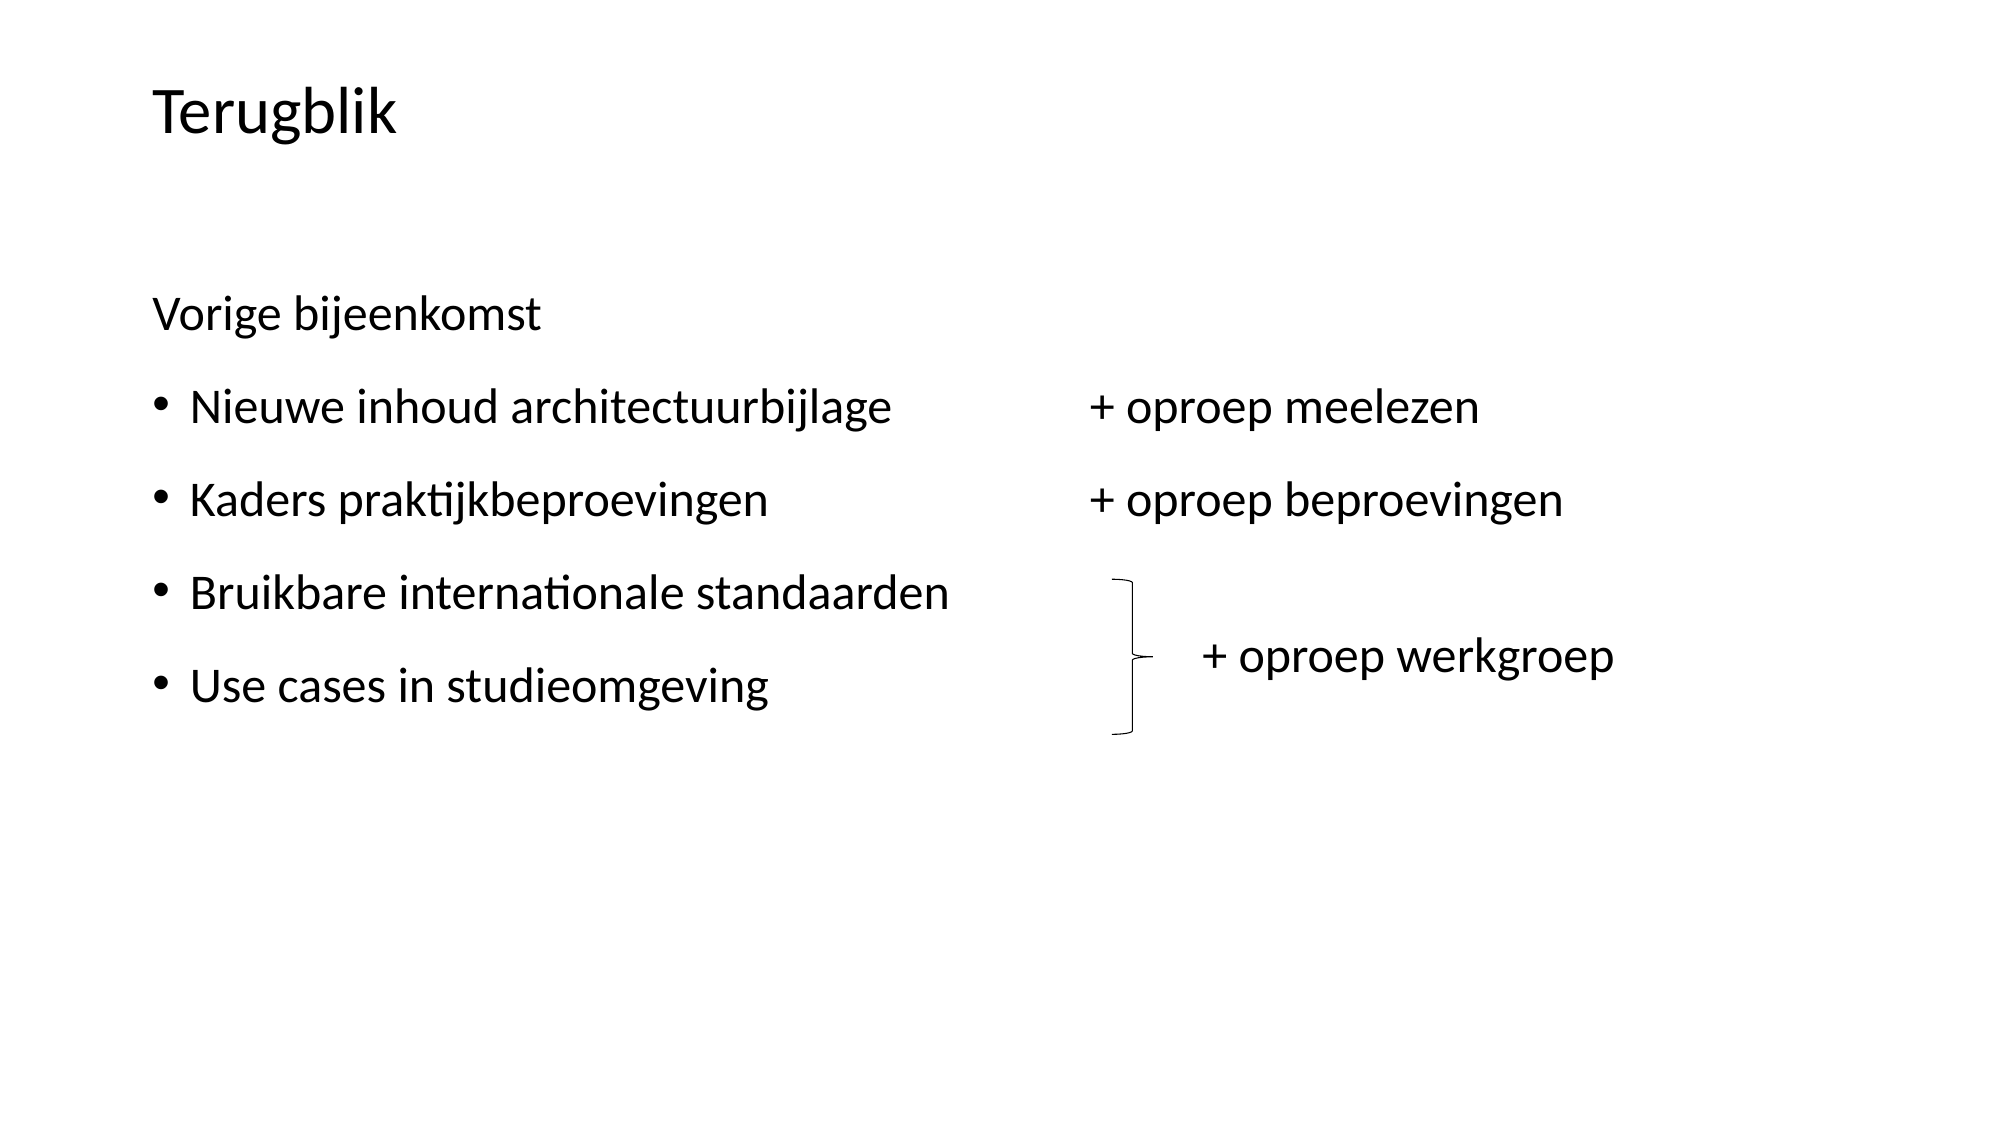

# Terugblik

Vorige bijeenkomst
Nieuwe inhoud architectuurbijlage 		+ oproep meelezen
Kaders praktijkbeproevingen 			+ oproep beproevingen
Bruikbare internationale standaarden
Use cases in studieomgeving

+ oproep werkgroep